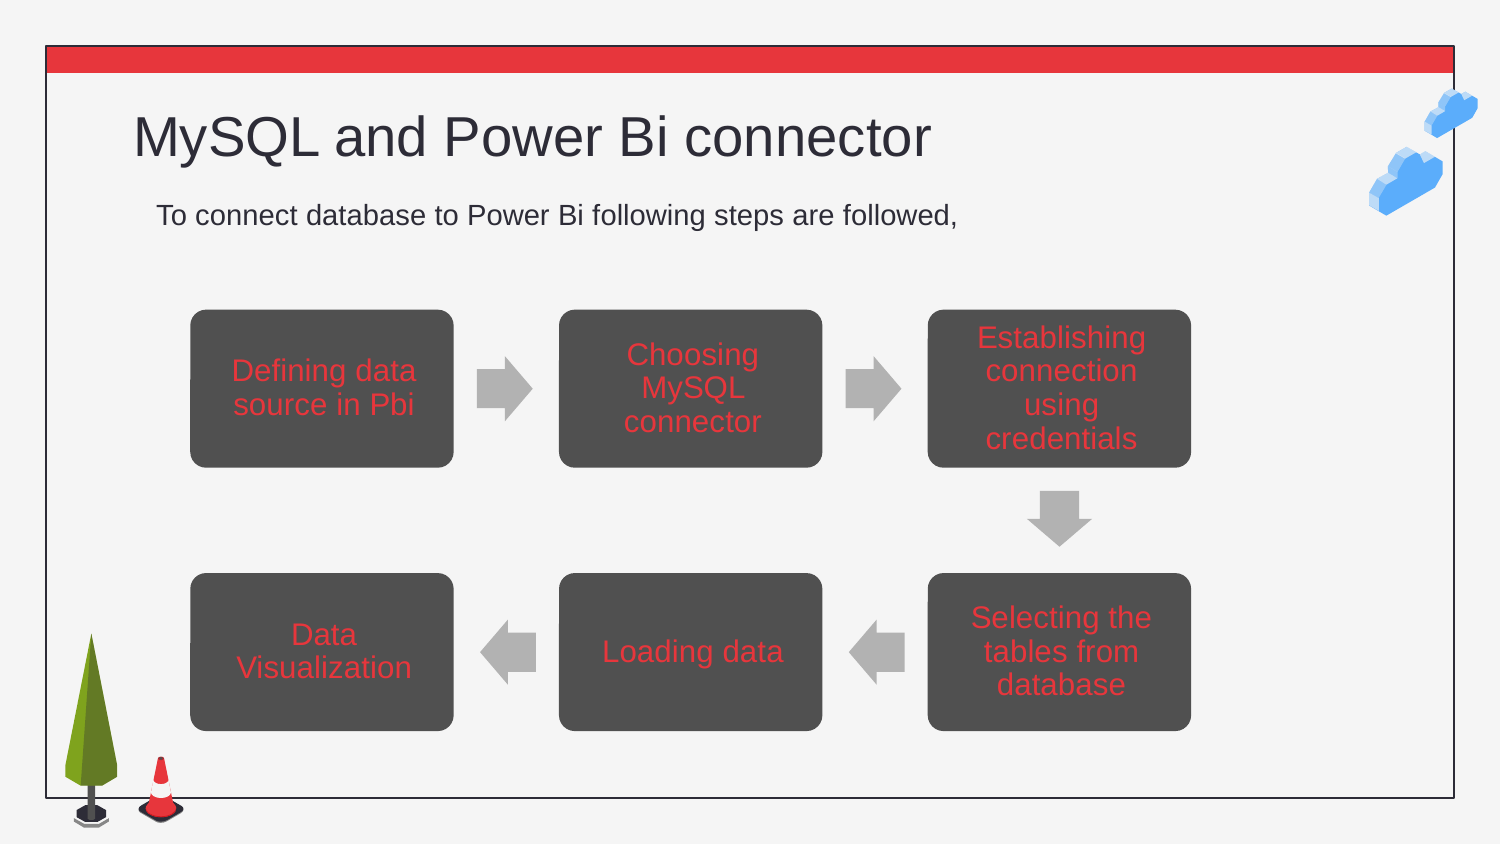

# MySQL and Power Bi connector
To connect database to Power Bi following steps are followed,
Defining data source in Pbi

Choosing MySQL connector

Establishing connection using credentials

Selecting the tables from database

Loading data

Data Visualization